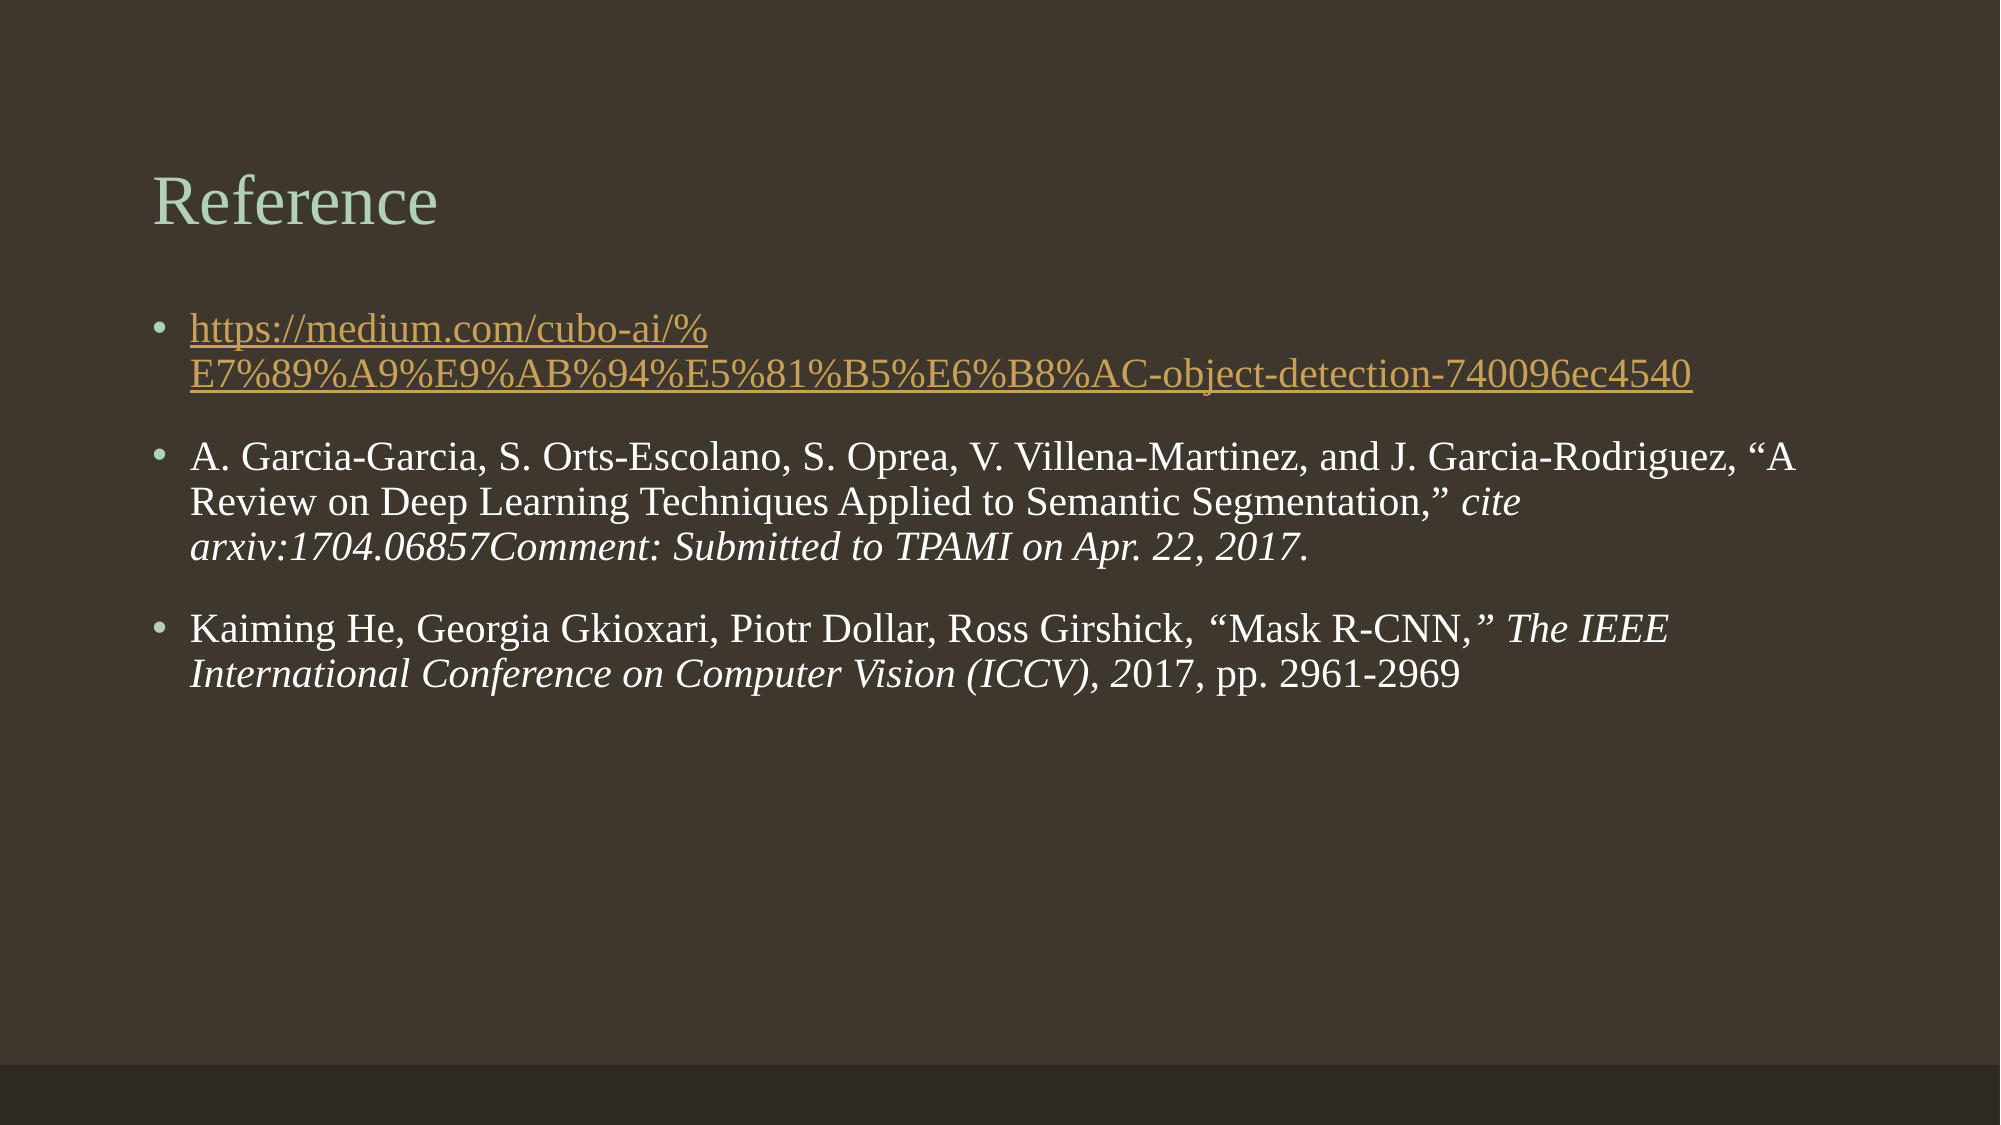

# Reference
https://medium.com/cubo-ai/%E7%89%A9%E9%AB%94%E5%81%B5%E6%B8%AC-object-detection-740096ec4540
A. Garcia-Garcia, S. Orts-Escolano, S. Oprea, V. Villena-Martinez, and J. Garcia-Rodriguez, “A Review on Deep Learning Techniques Applied to Semantic Segmentation,” cite arxiv:1704.06857Comment: Submitted to TPAMI on Apr. 22, 2017.
Kaiming He, Georgia Gkioxari, Piotr Dollar, Ross Girshick, “Mask R-CNN,” The IEEE International Conference on Computer Vision (ICCV), 2017, pp. 2961-2969